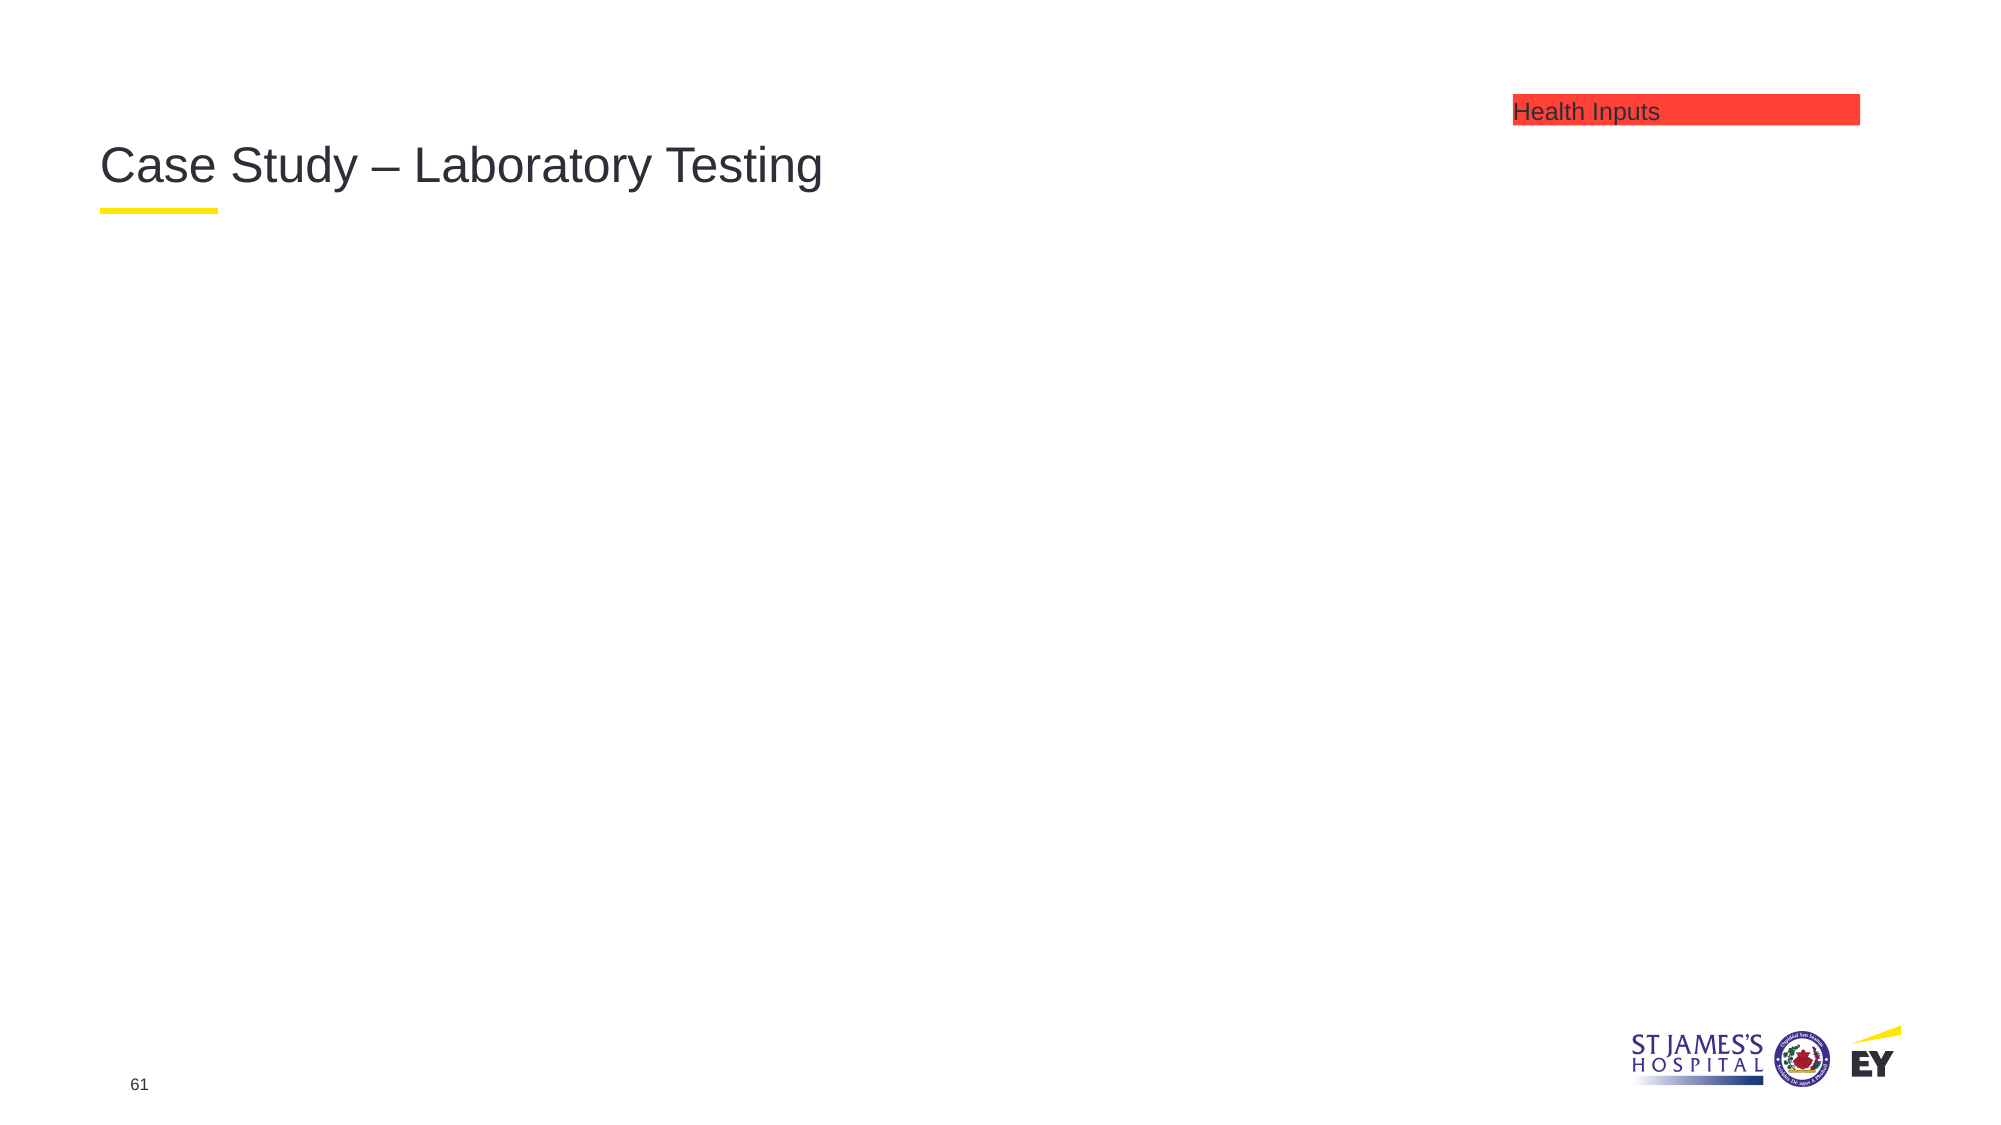

Health Inputs
Case Study – Laboratory Testing